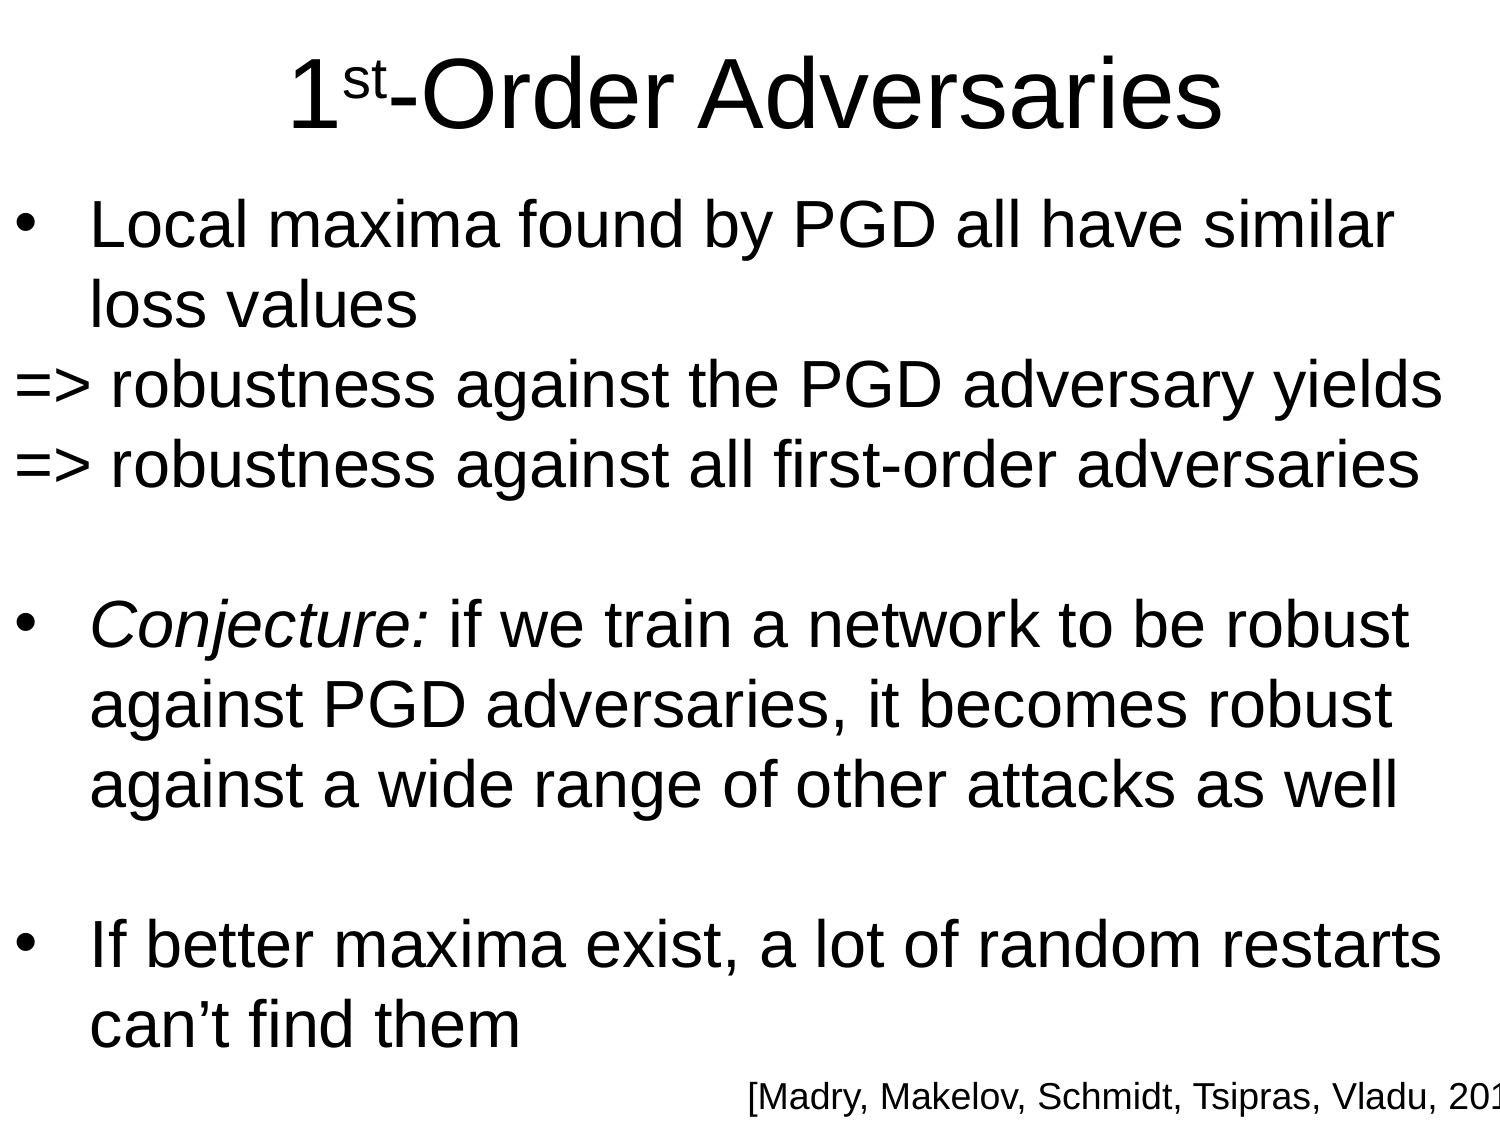

# 1st-Order Adversaries
Local maxima found by PGD all have similar loss values
=> robustness against the PGD adversary yields
=> robustness against all first-order adversaries

Conjecture: if we train a network to be robust against PGD adversaries, it becomes robust against a wide range of other attacks as well

If better maxima exist, a lot of random restarts can’t find them

[Madry, Makelov, Schmidt, Tsipras, Vladu, 2017]